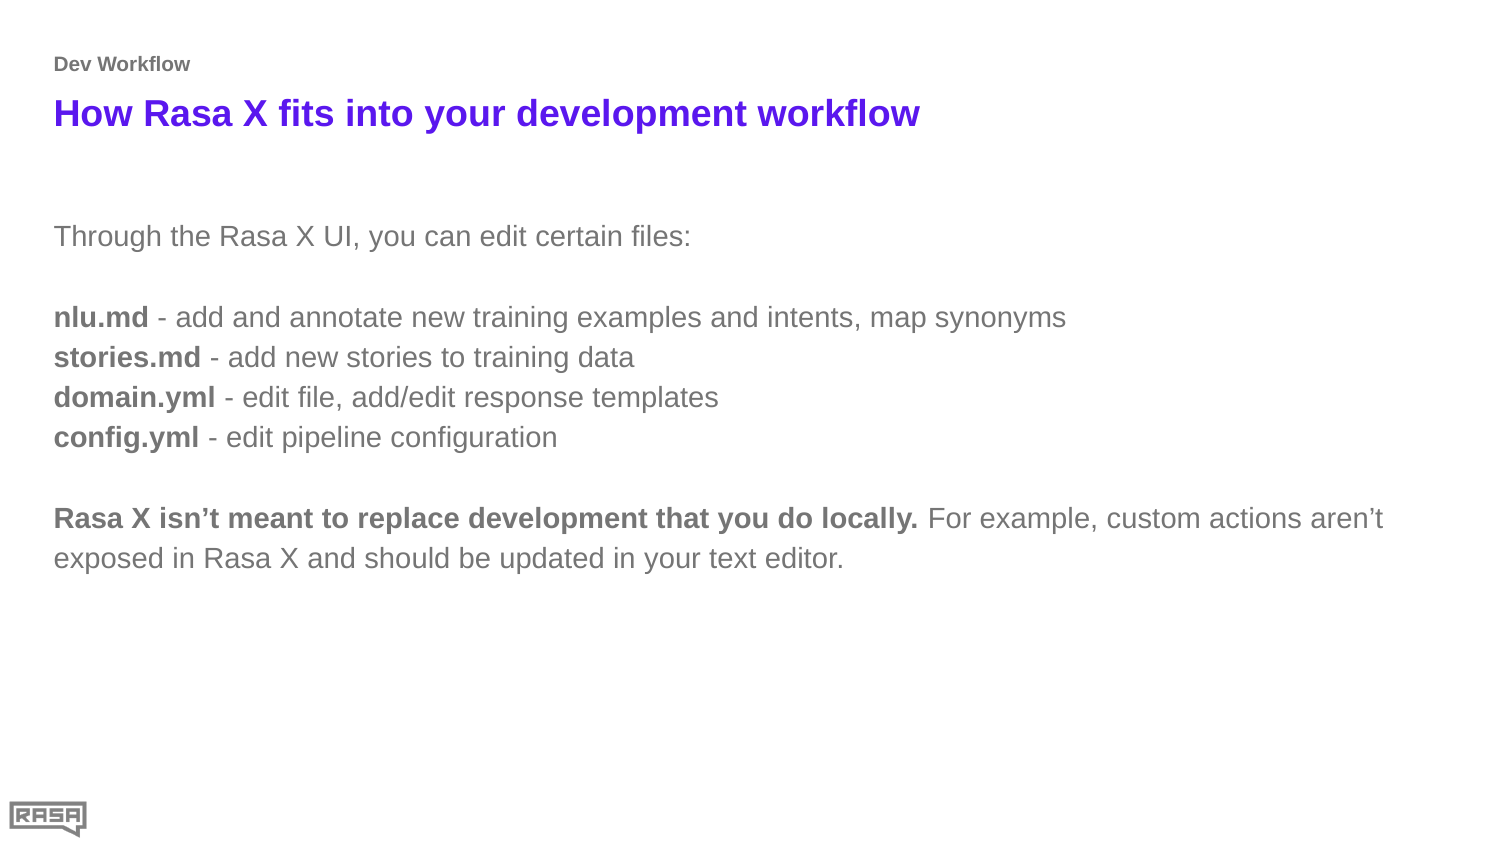

Dev Workflow
# How Rasa X fits into your development workflow
Through the Rasa X UI, you can edit certain files:

nlu.md - add and annotate new training examples and intents, map synonyms
stories.md - add new stories to training data
domain.yml - edit file, add/edit response templates
config.yml - edit pipeline configuration

Rasa X isn’t meant to replace development that you do locally. For example, custom actions aren’t exposed in Rasa X and should be updated in your text editor.